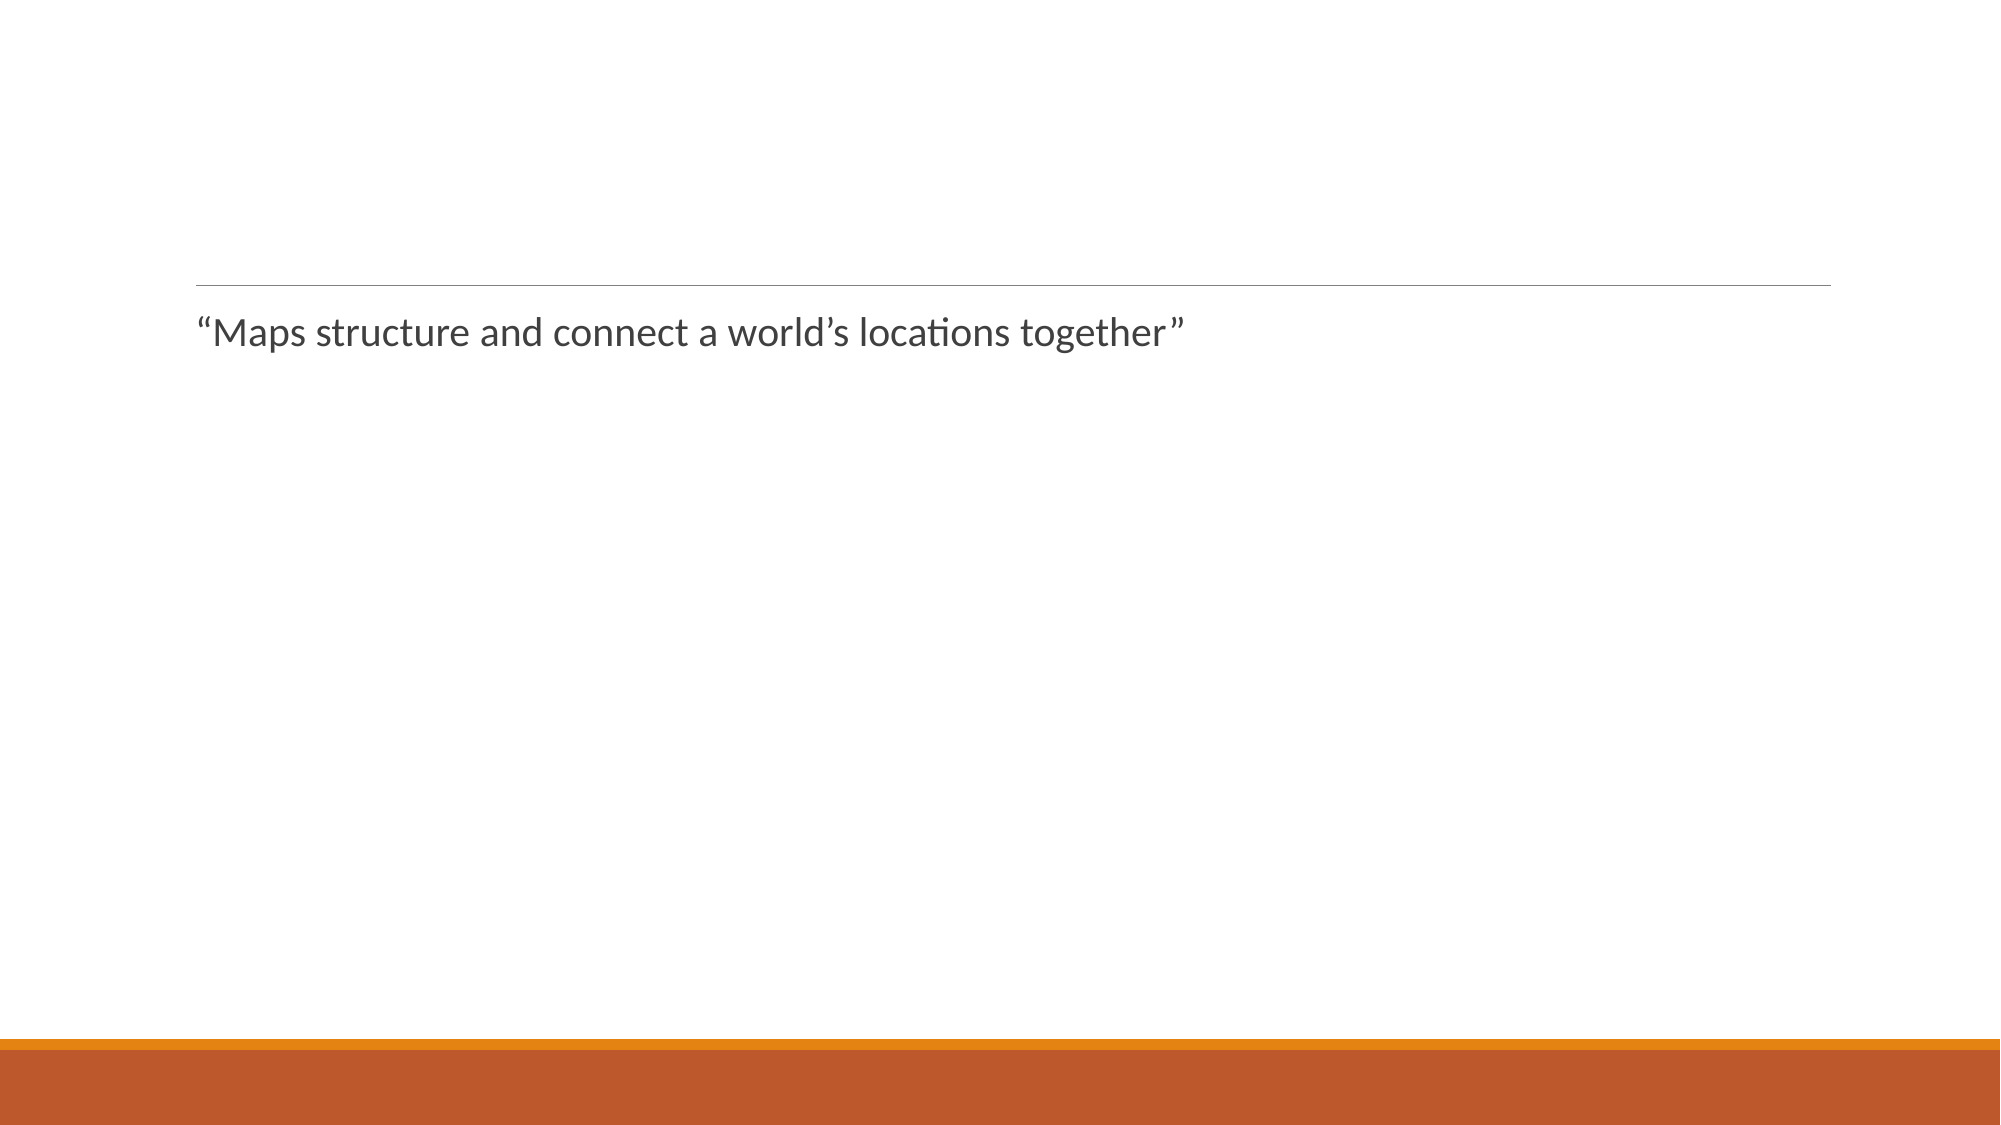

#
“Maps structure and connect a world’s locations together”